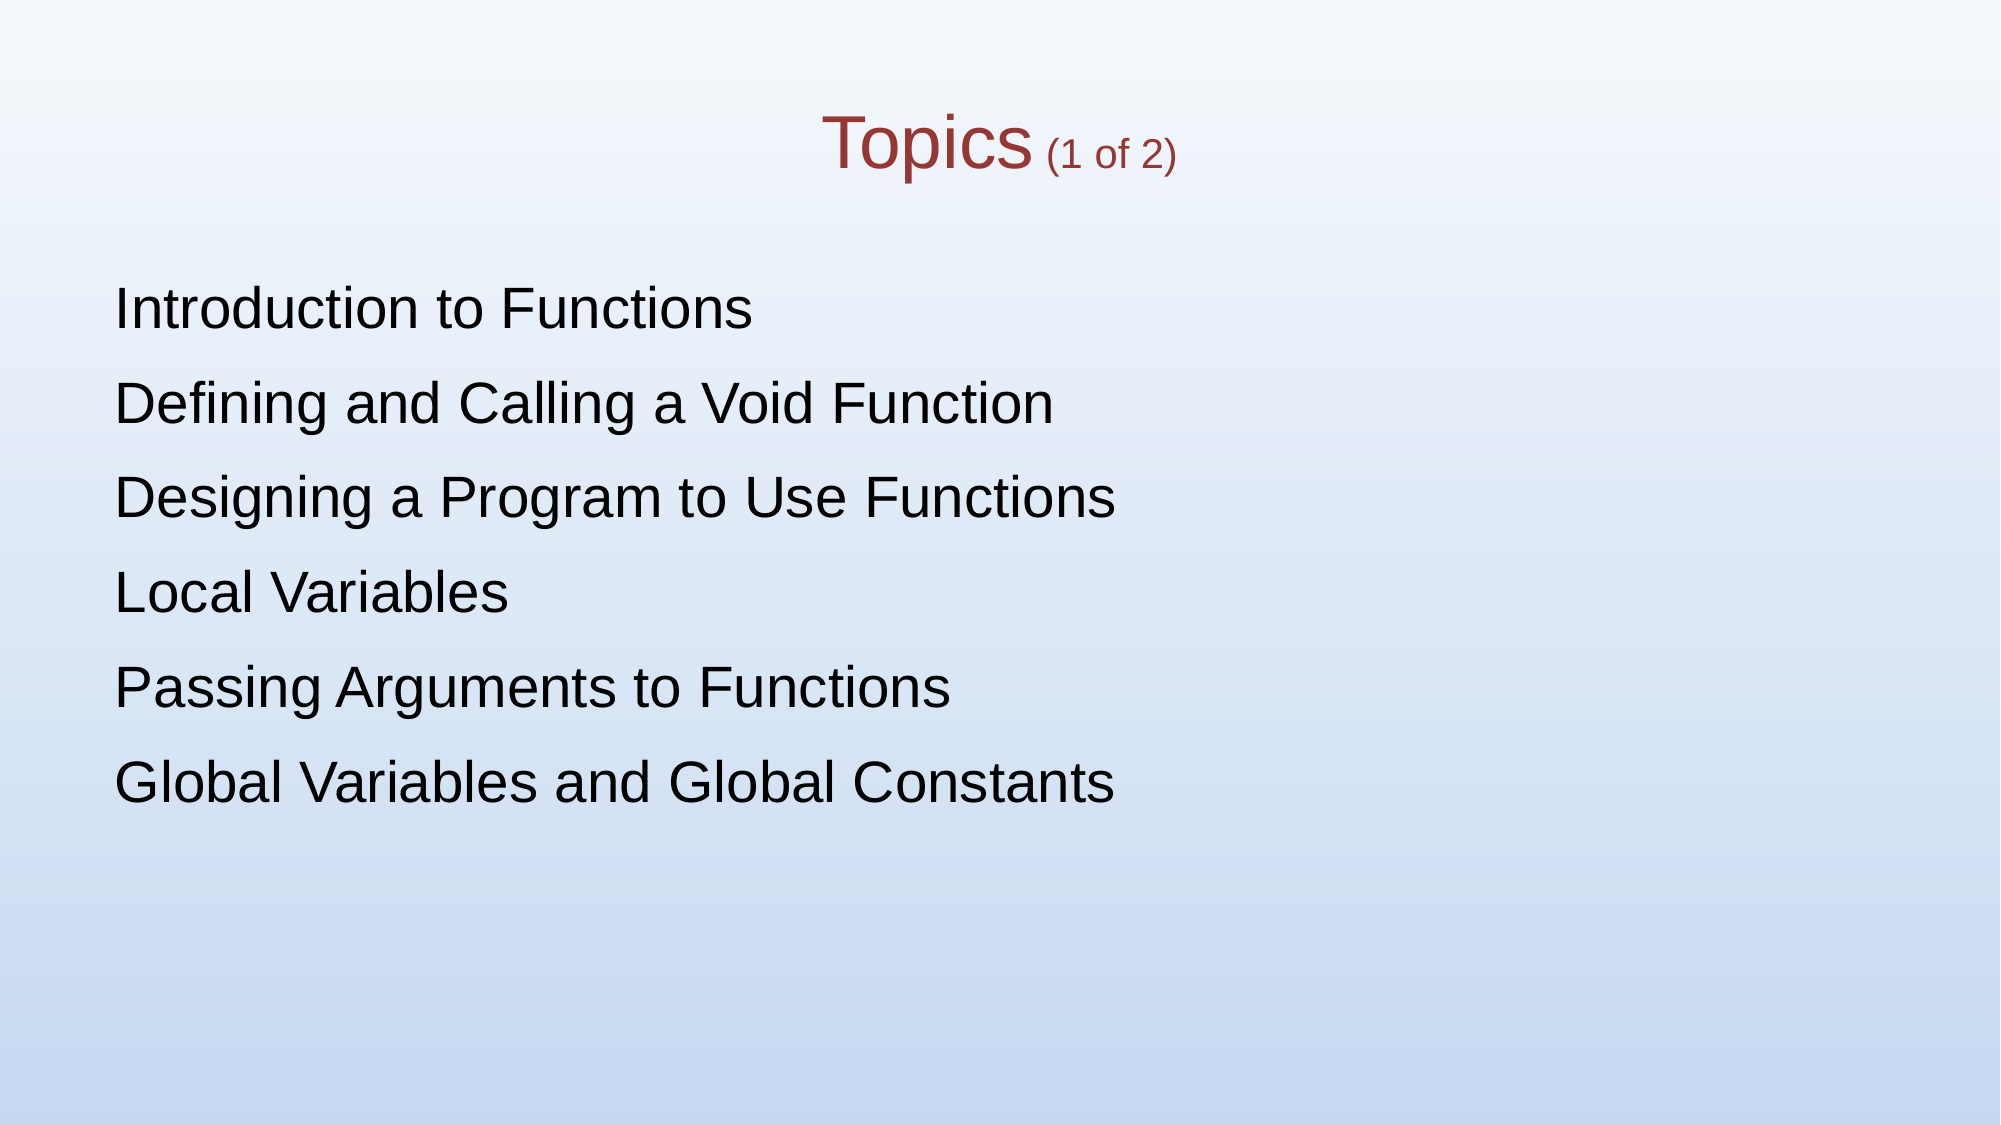

# Topics (1 of 2)
Introduction to Functions
Defining and Calling a Void Function
Designing a Program to Use Functions
Local Variables
Passing Arguments to Functions
Global Variables and Global Constants